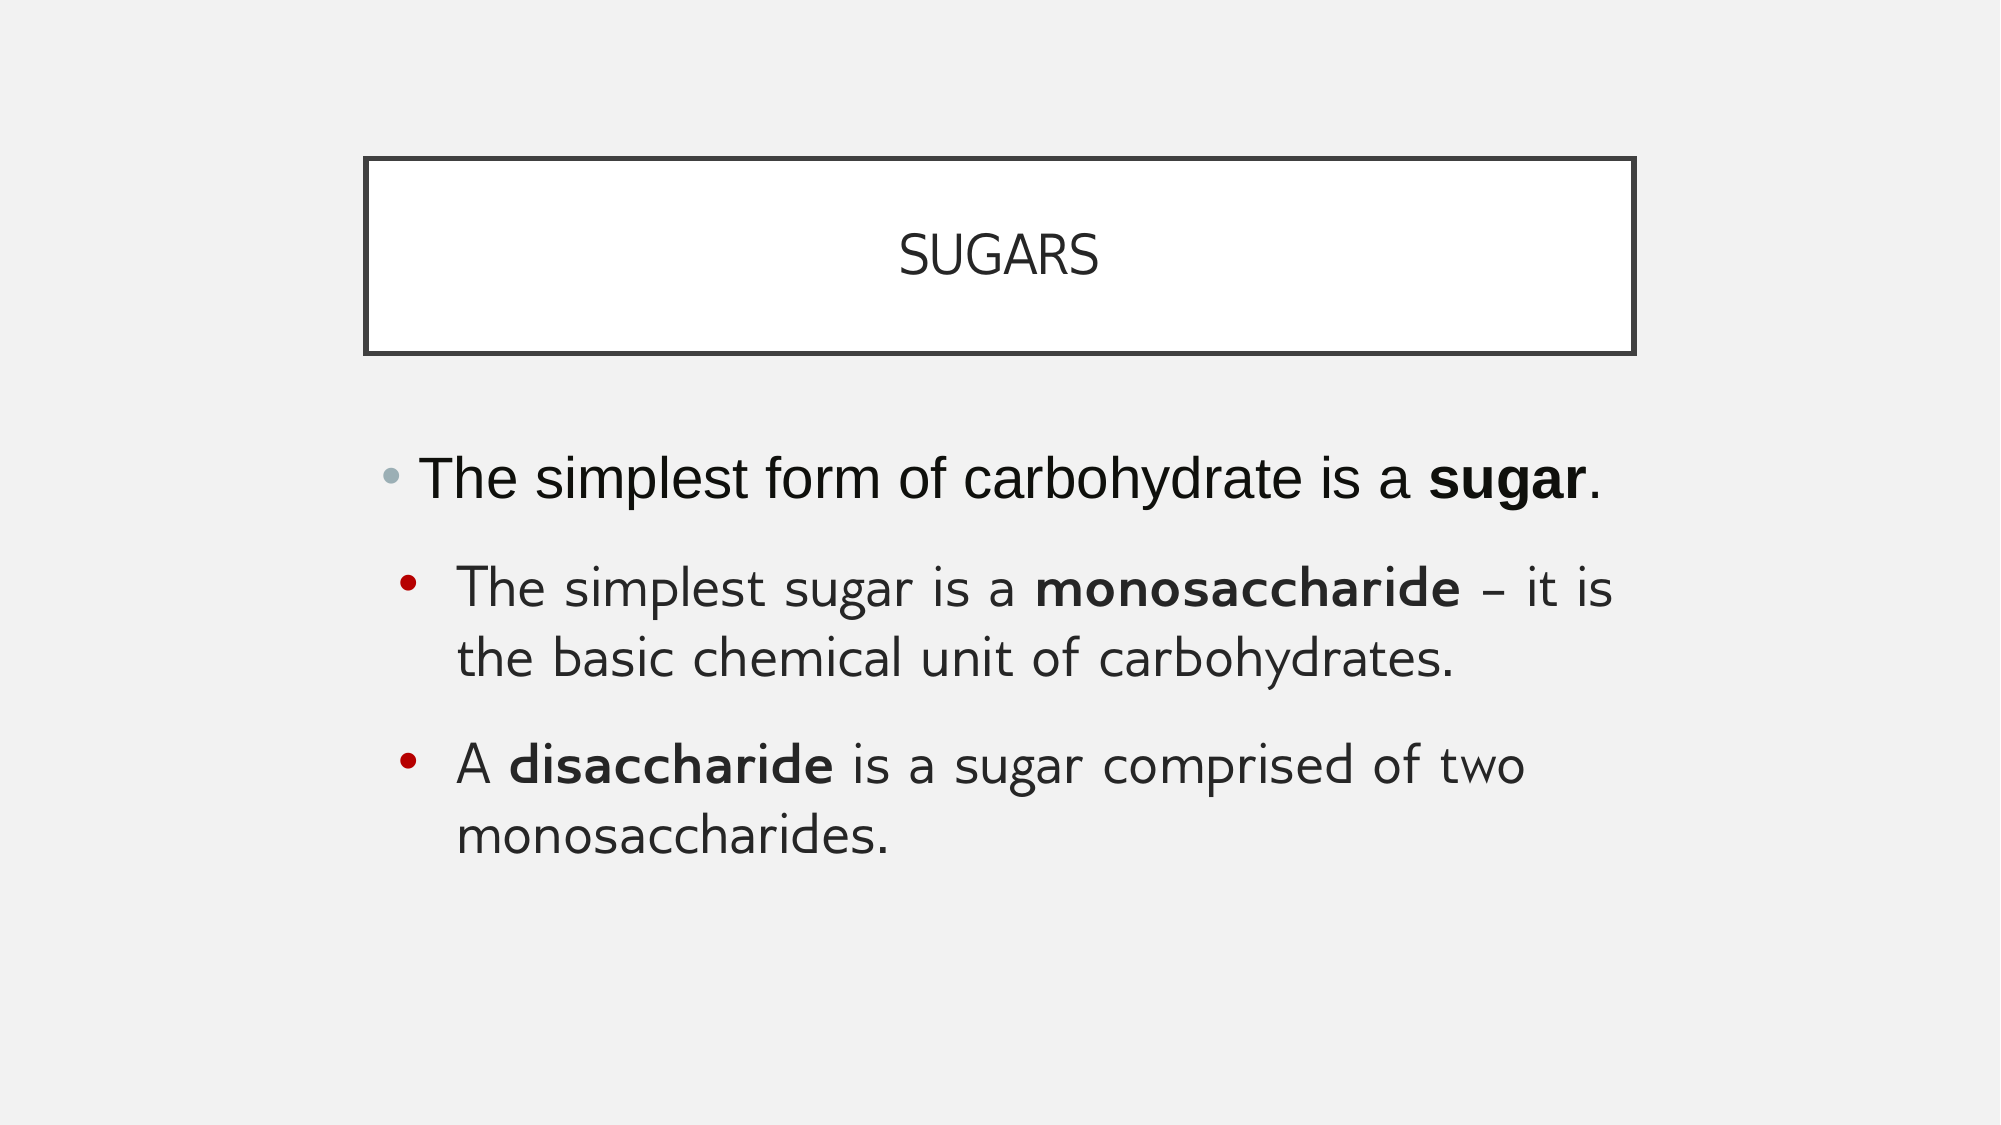

# SUGARS
The simplest form of carbohydrate is a sugar.
The simplest sugar is a monosaccharide – it is the basic chemical unit of carbohydrates.
A disaccharide is a sugar comprised of two monosaccharides.